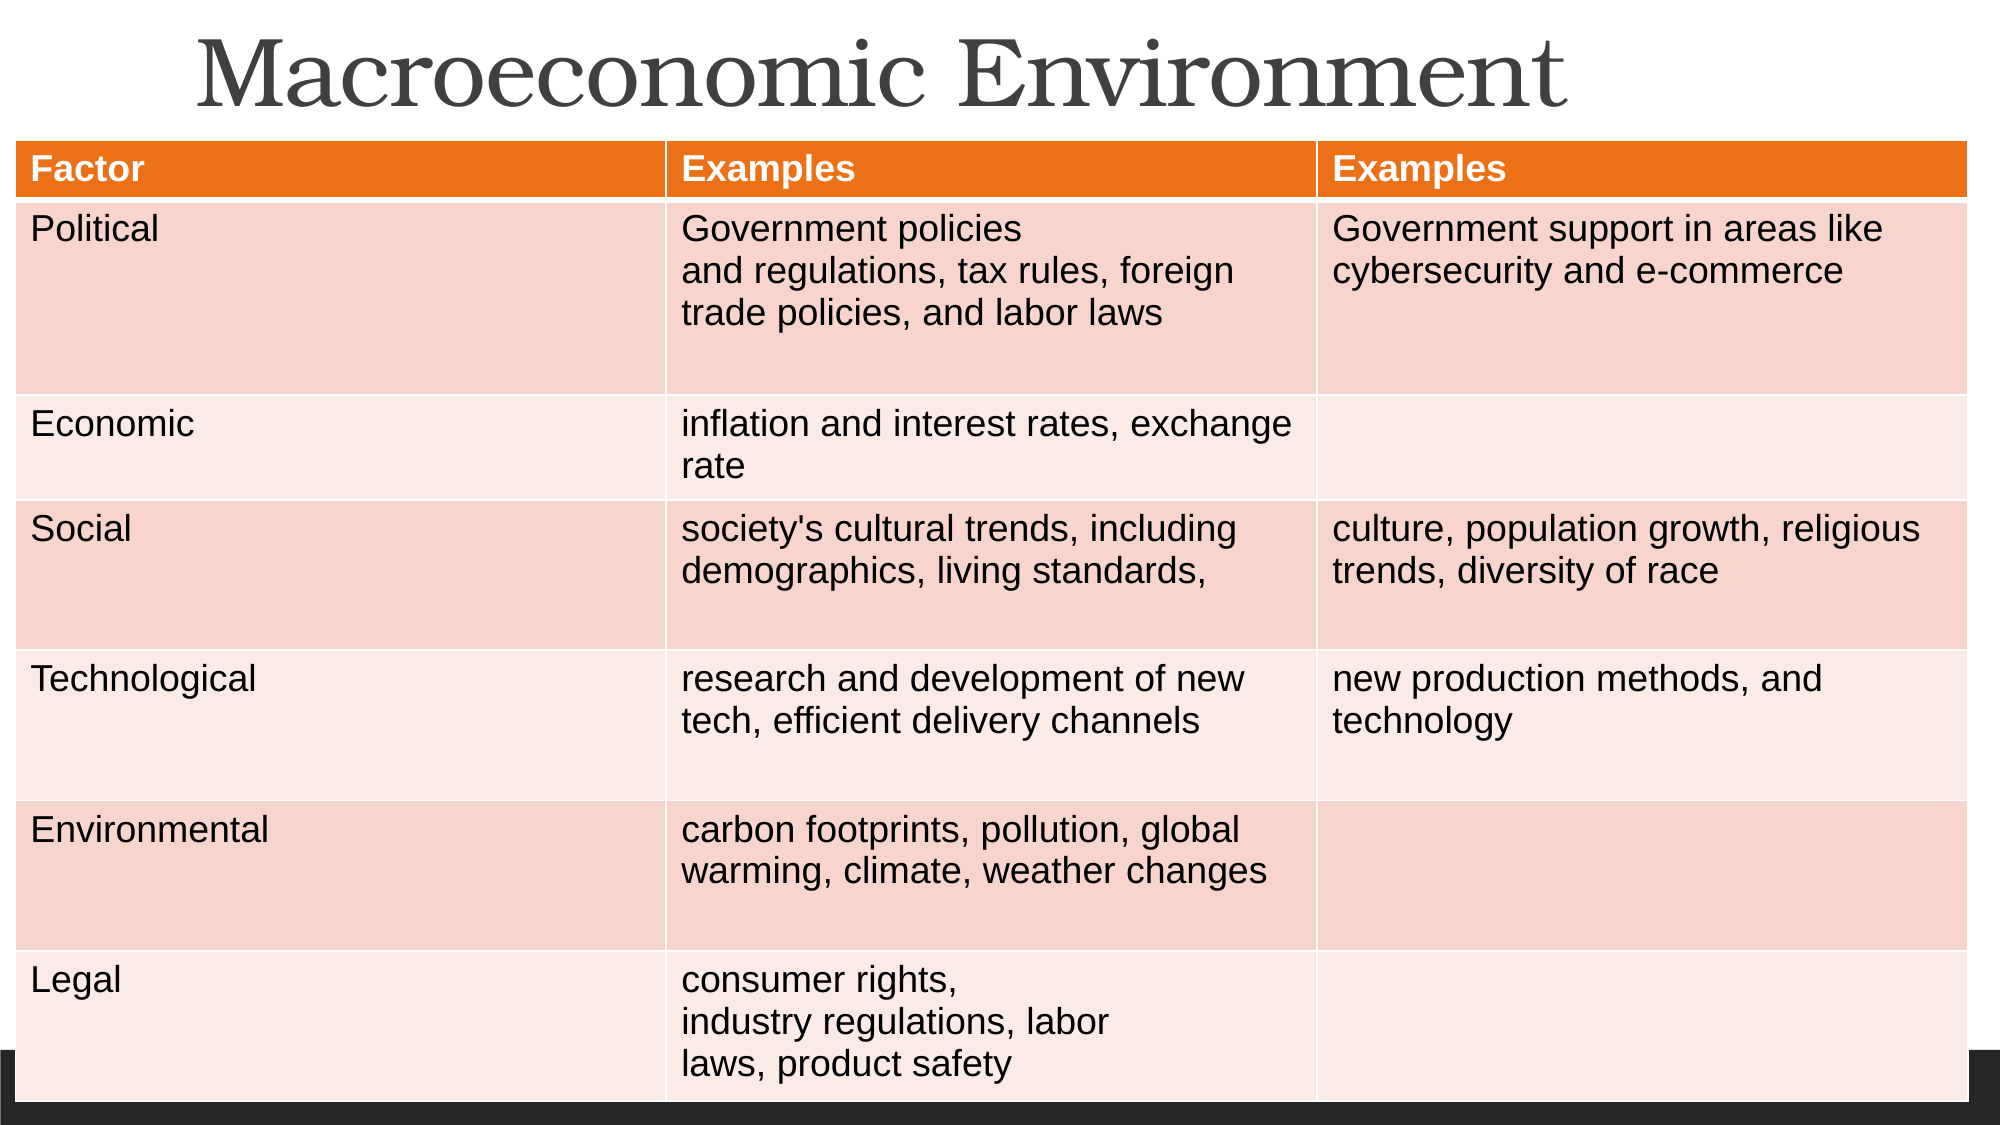

# Macroeconomic Environment
| Factor​ | ​Examples | ​Examples |
| --- | --- | --- |
| Political​ | Government policies and regulations, tax rules, foreign trade policies, and labor laws​ | Government support in areas like cybersecurity and e-commerce​ |
| Economic​ | inflation and interest rates, exchange rate​ | ​ |
| Social​ | society's cultural trends, including demographics, living standards, ​ | culture, population growth, religious trends, diversity of race​ ​ |
| Technological​ | research and development of new tech, efficient delivery channels​ | new production methods, and technology​ |
| Environmental​ | carbon footprints, pollution, global warming, climate, weather changes​ | ​ |
| Legal​ | consumer rights, industry regulations, labor laws, product safety​ | ​ |